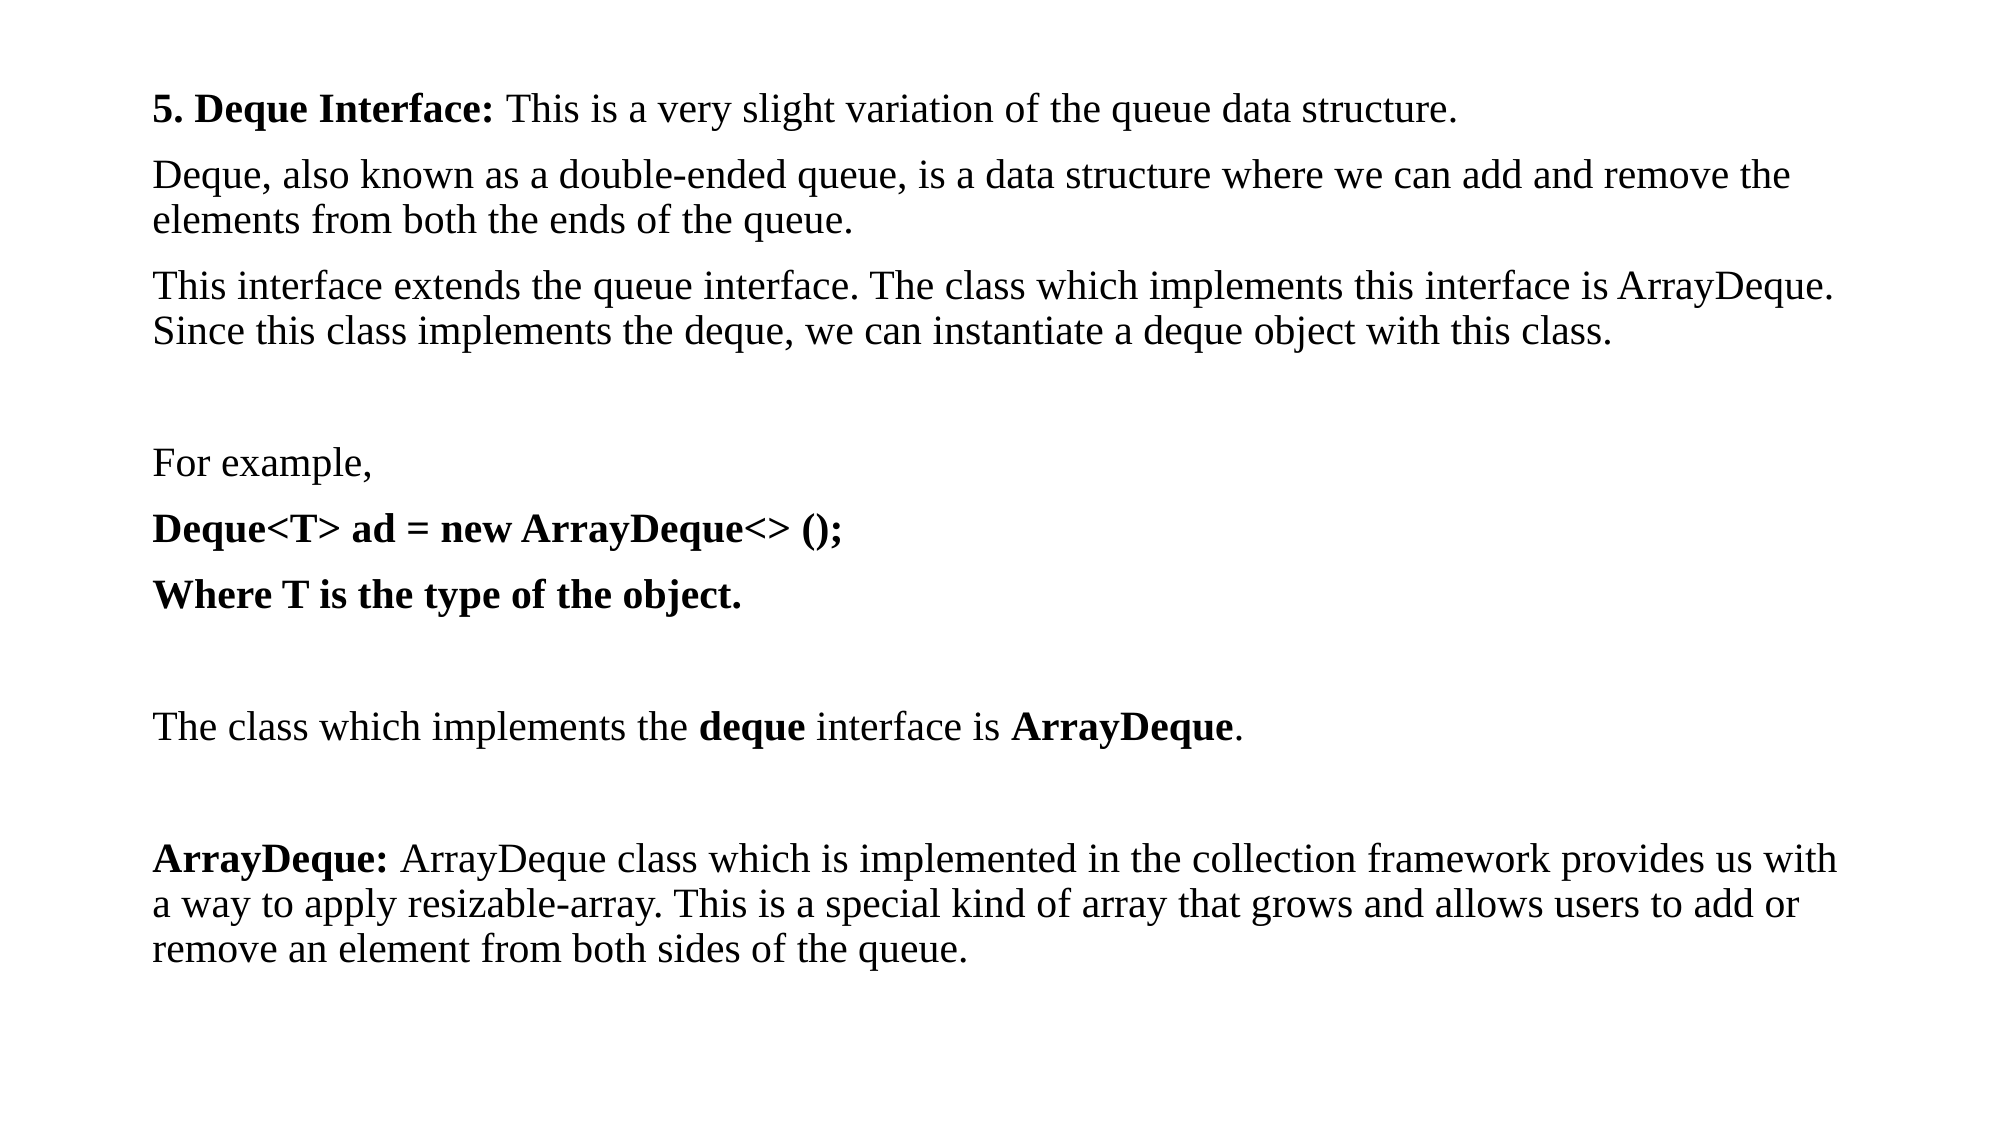

5. Deque Interface: This is a very slight variation of the queue data structure.
Deque, also known as a double-ended queue, is a data structure where we can add and remove the elements from both the ends of the queue.
This interface extends the queue interface. The class which implements this interface is ArrayDeque. Since this class implements the deque, we can instantiate a deque object with this class.

For example,
Deque<T> ad = new ArrayDeque<> ();
Where T is the type of the object.

The class which implements the deque interface is ArrayDeque.

ArrayDeque: ArrayDeque class which is implemented in the collection framework provides us with a way to apply resizable-array. This is a special kind of array that grows and allows users to add or remove an element from both sides of the queue.